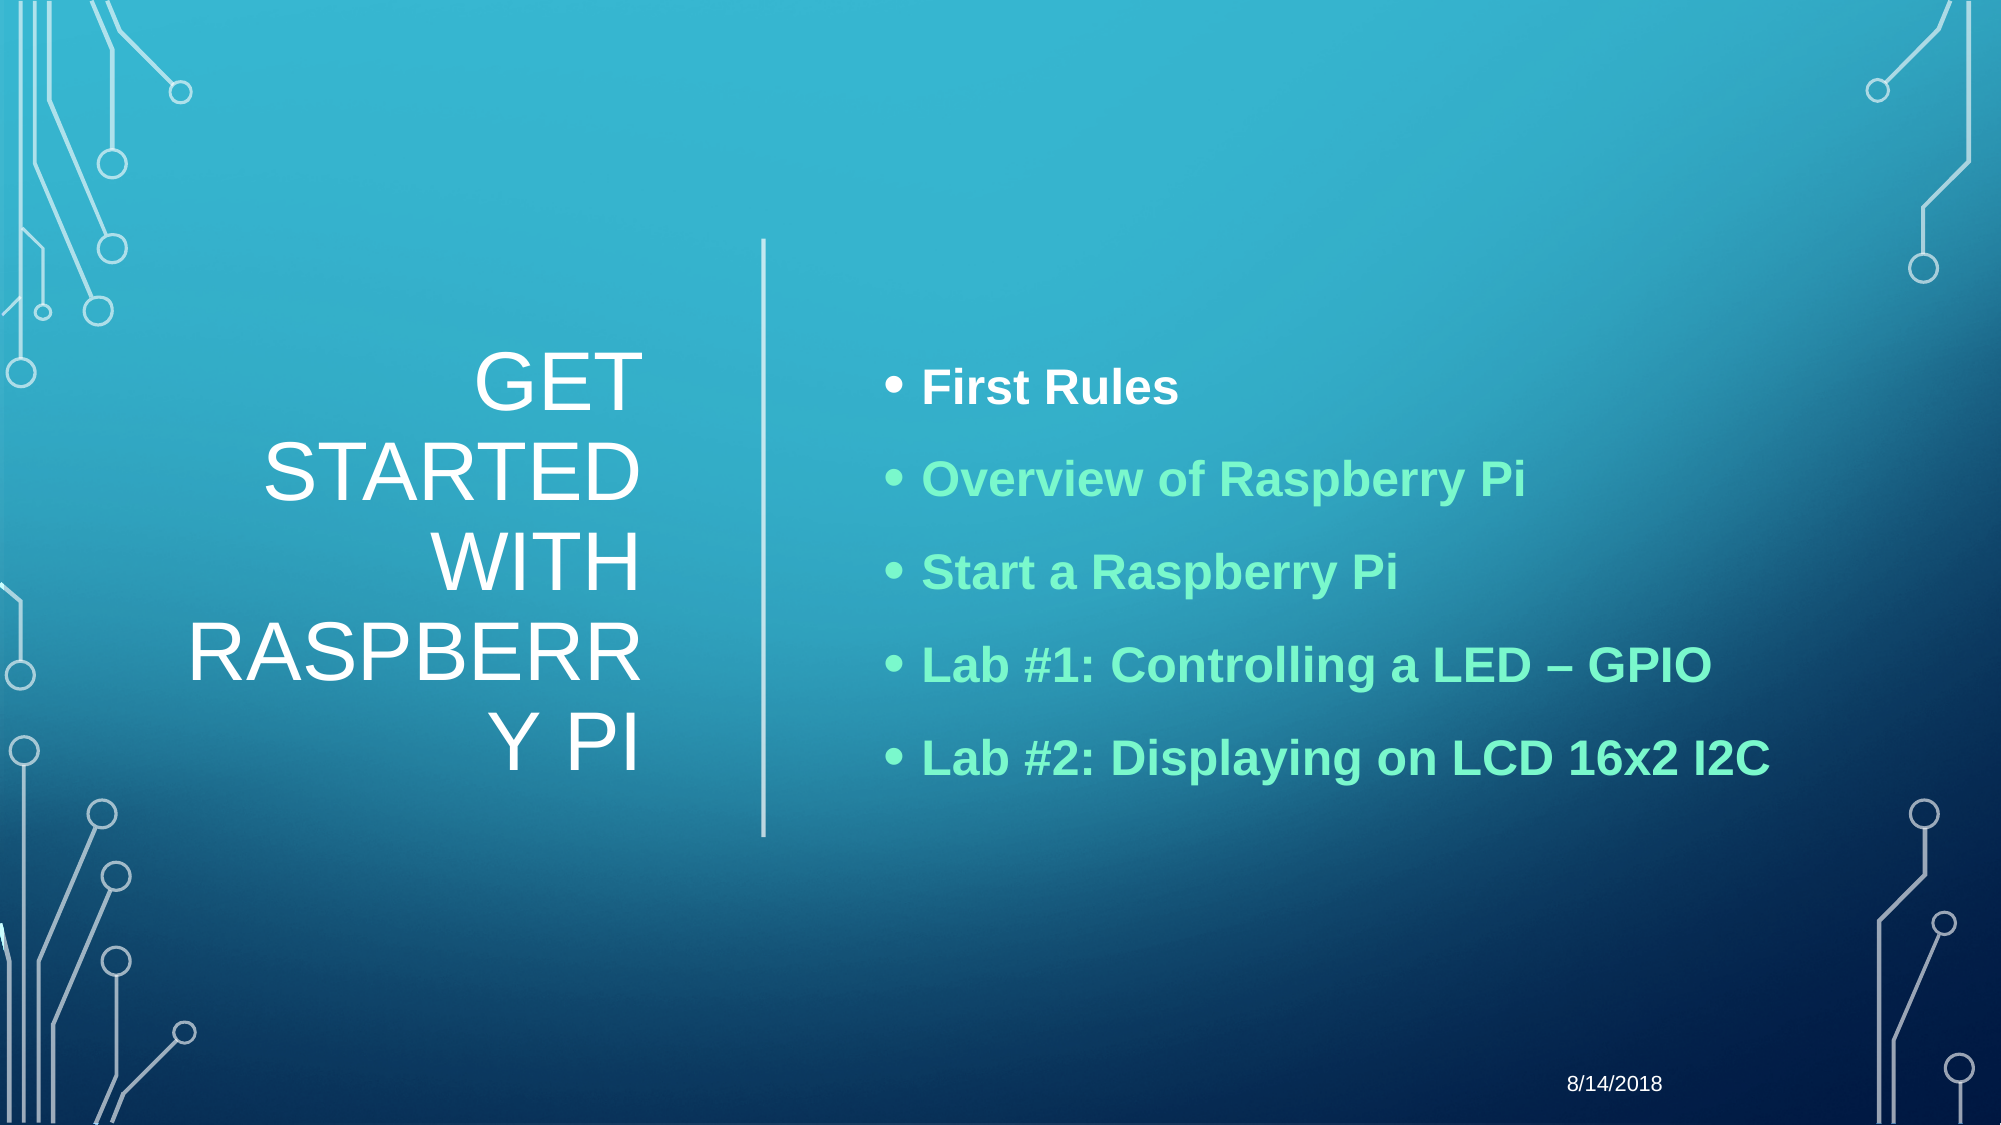

# Get started with Raspberry pi
First Rules
Overview of Raspberry Pi
Start a Raspberry Pi
Lab #1: Controlling a LED – GPIO
Lab #2: Displaying on LCD 16x2 I2C
IoT-TLU Lab
2
8/14/2018